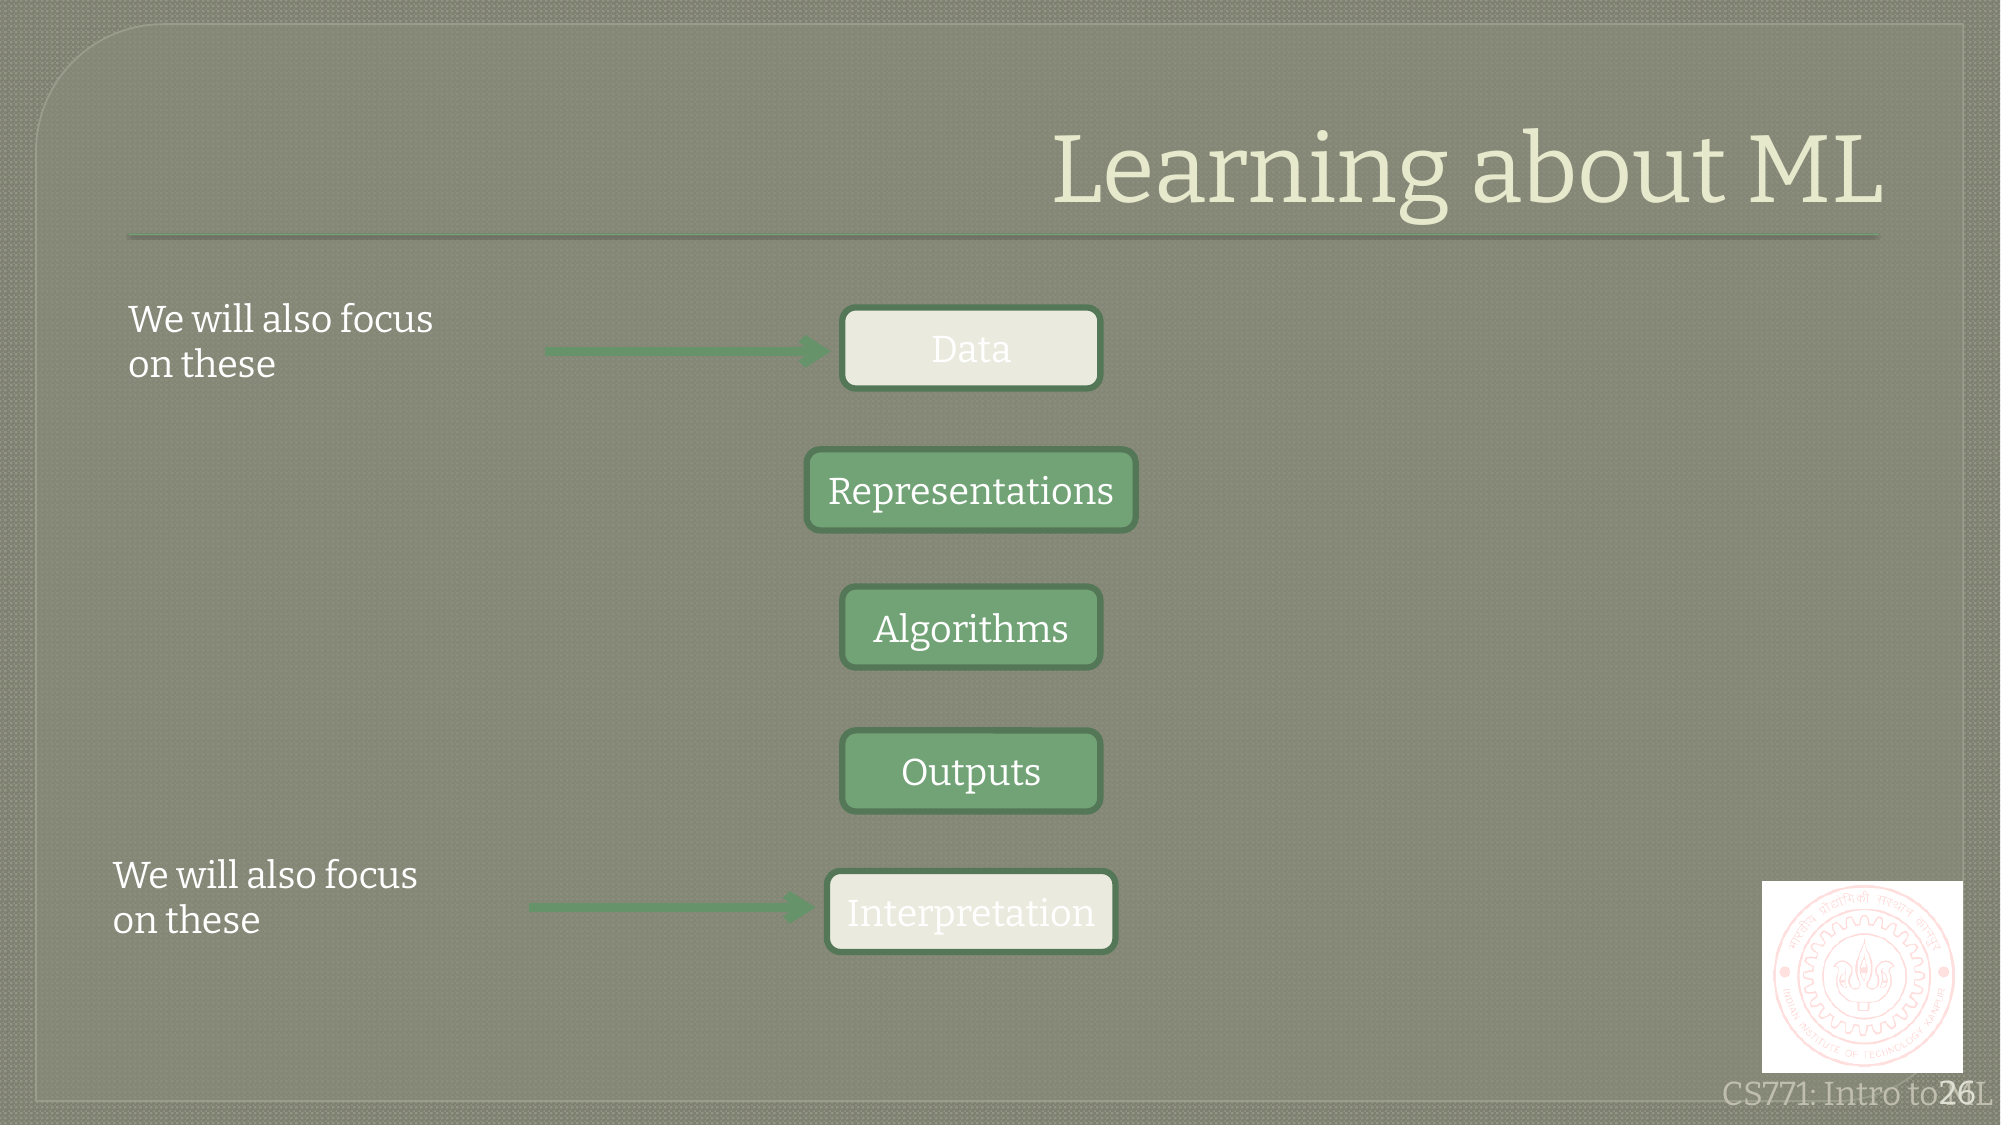

# Learning about ML
We will also focus on these
Data
Representations
Algorithms
Outputs
We will also focus on these
Interpretation
26